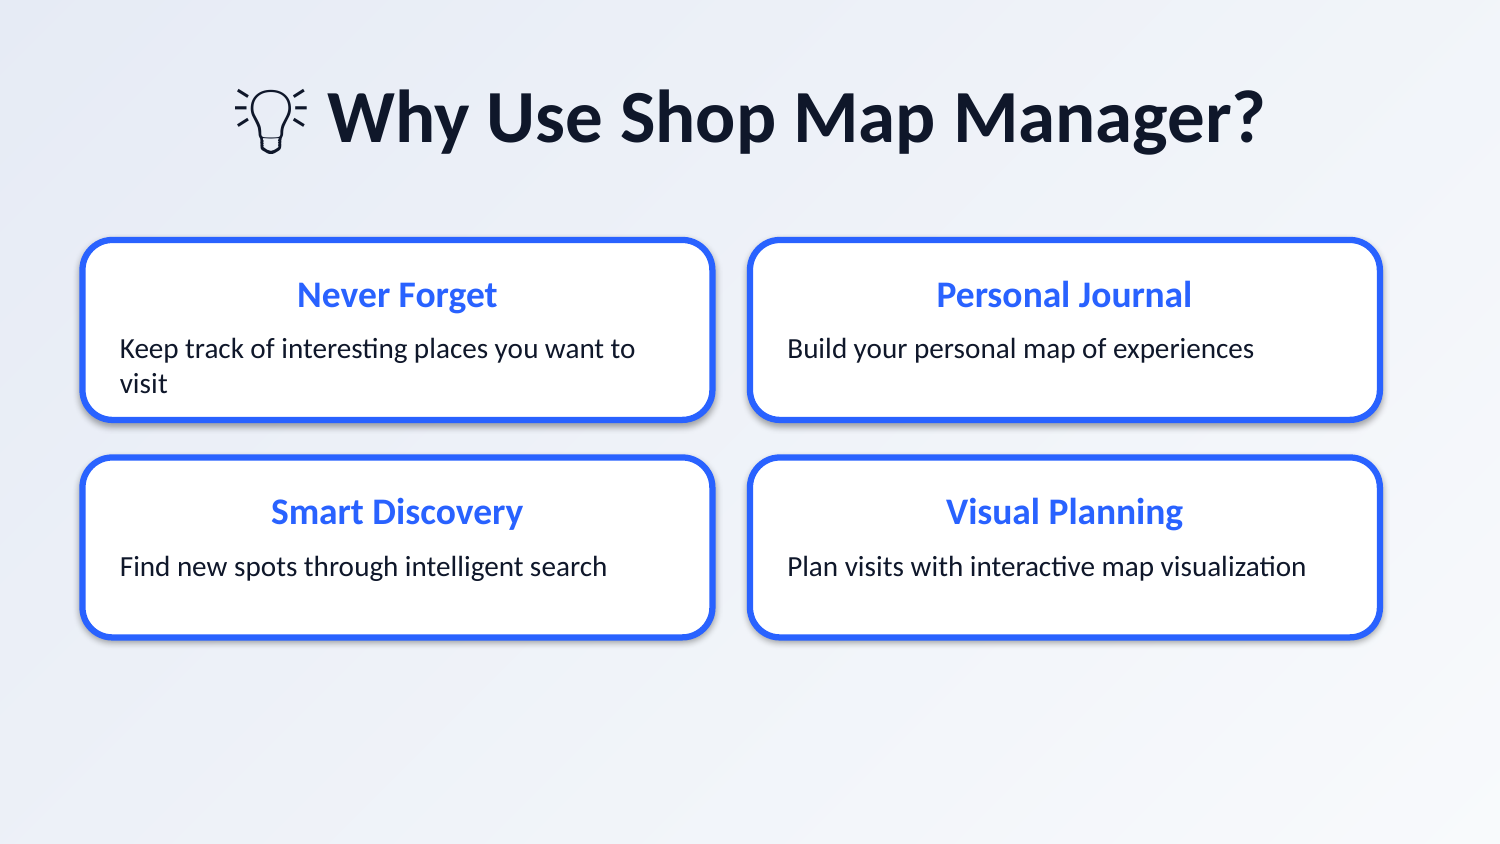

💡 Why Use Shop Map Manager?

Never Forget
Personal Journal
Keep track of interesting places you want to visit
Build your personal map of experiences

Smart Discovery
Visual Planning
Find new spots through intelligent search
Plan visits with interactive map visualization